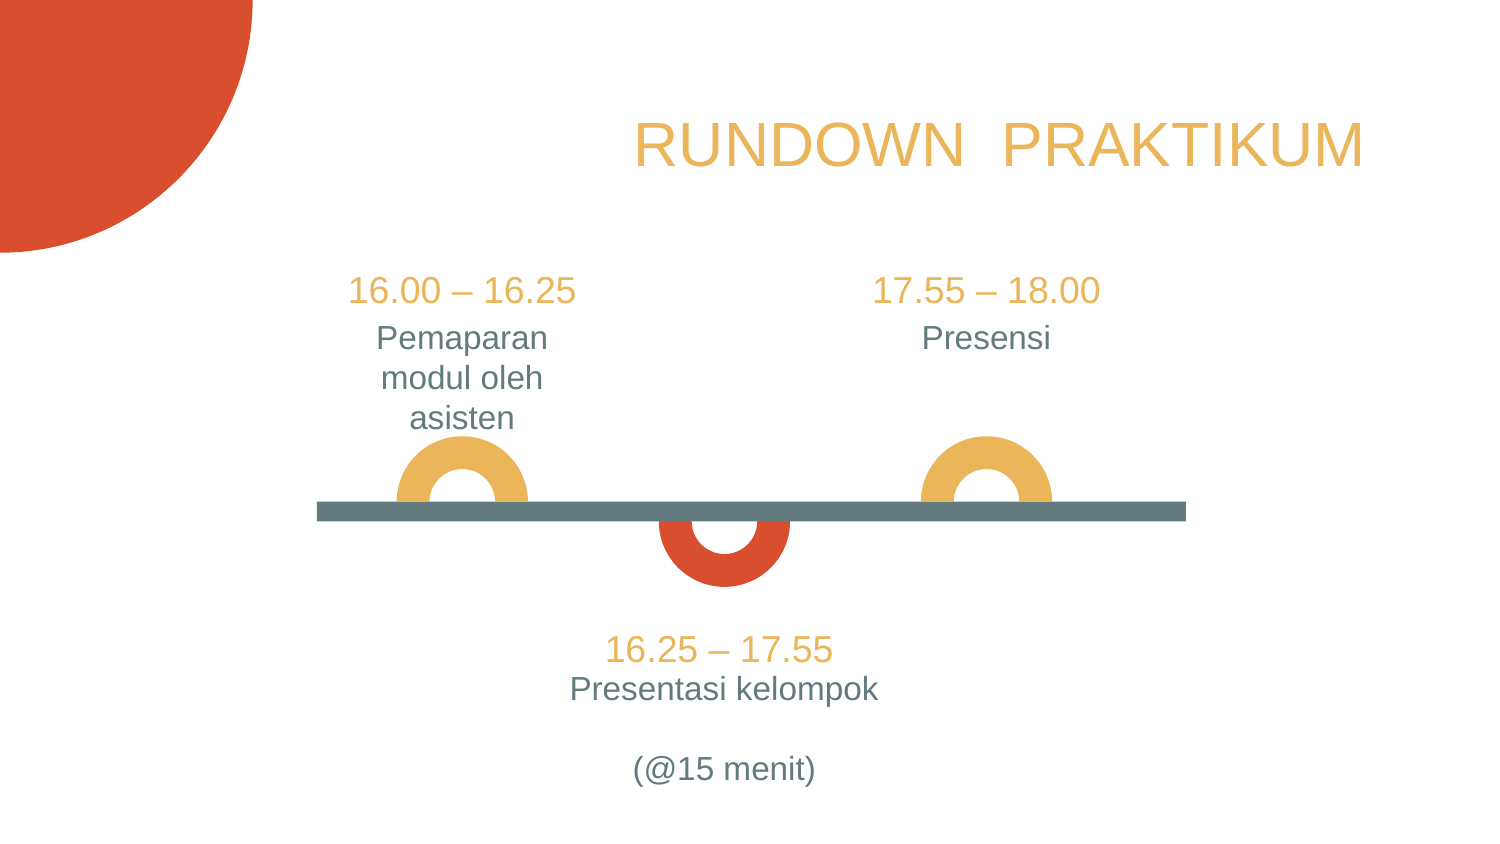

# RUNDOWN  PRAKTIKUM
16.00 – 16.25
17.55 – 18.00
Pemaparan modul oleh asisten
Presensi

16.25 – 17.55
Presentasi kelompok
(@15 menit)